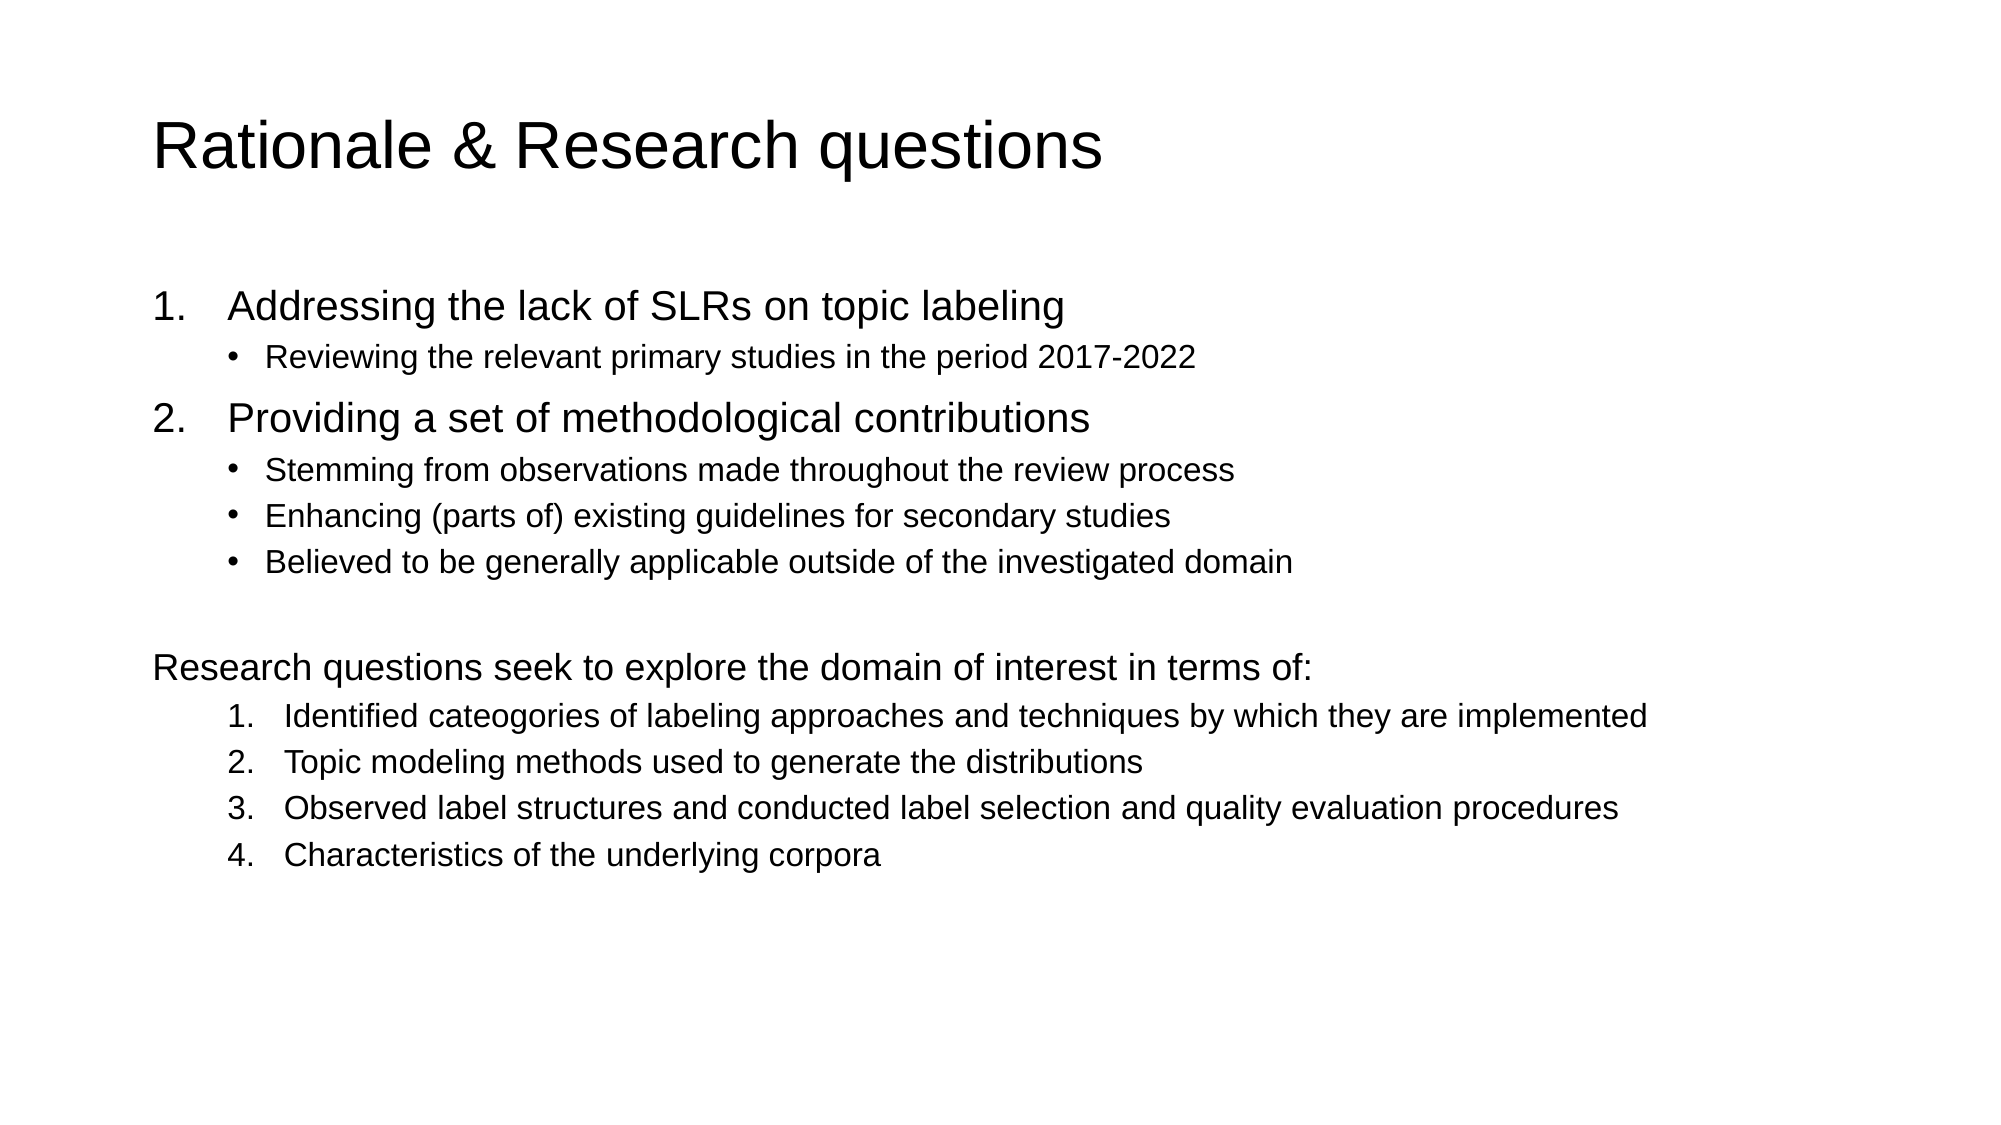

# Rationale & Research questions
Addressing the lack of SLRs on topic labeling
Reviewing the relevant primary studies in the period 2017-2022
Providing a set of methodological contributions
Stemming from observations made throughout the review process
Enhancing (parts of) existing guidelines for secondary studies
Believed to be generally applicable outside of the investigated domain

Research questions seek to explore the domain of interest in terms of:
Identified cateogories of labeling approaches and techniques by which they are implemented
Topic modeling methods used to generate the distributions
Observed label structures and conducted label selection and quality evaluation procedures
Characteristics of the underlying corpora